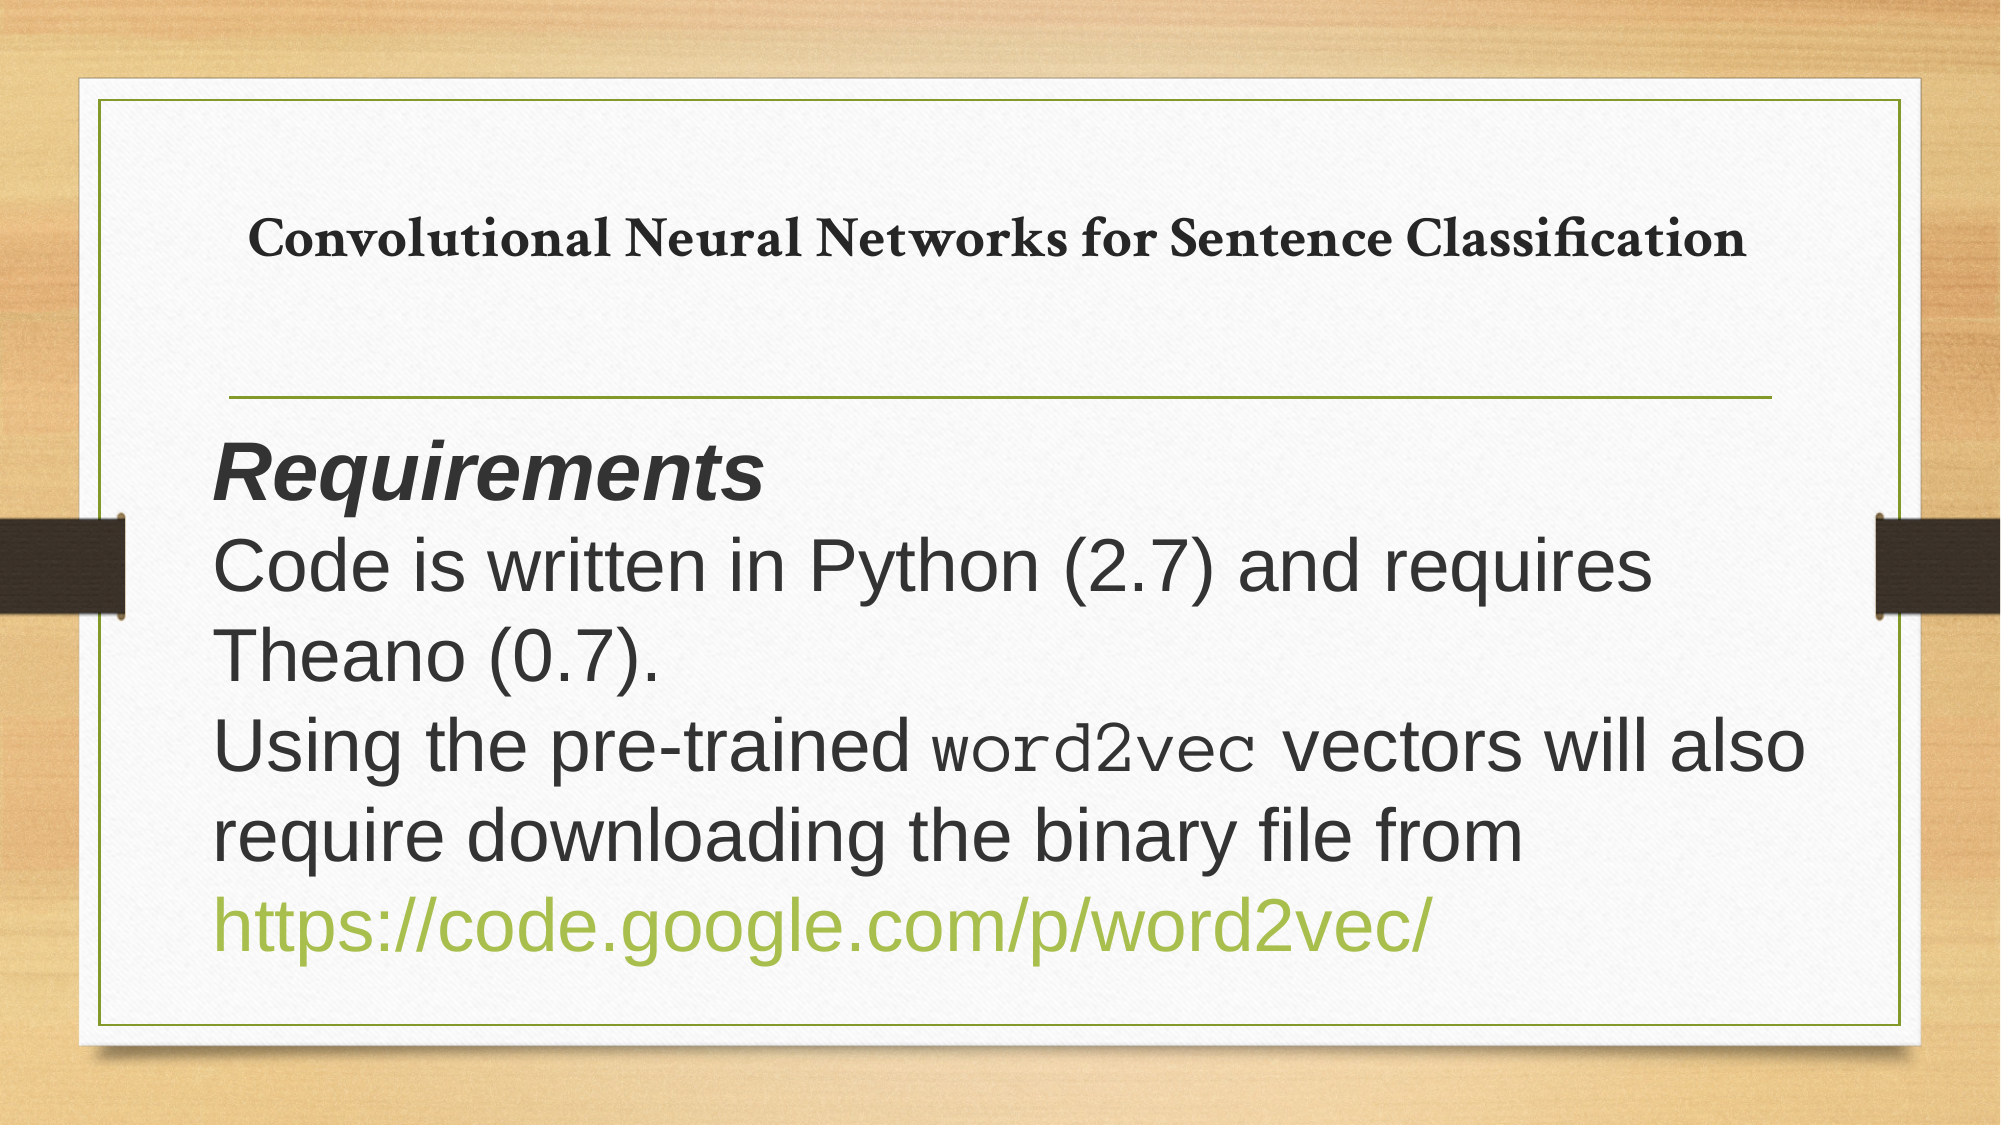

# Convolutional Neural Networks for Sentence Classification
Requirements
Code is written in Python (2.7) and requires Theano (0.7).
Using the pre-trained word2vec vectors will also
require downloading the binary file from
https://code.google.com/p/word2vec/